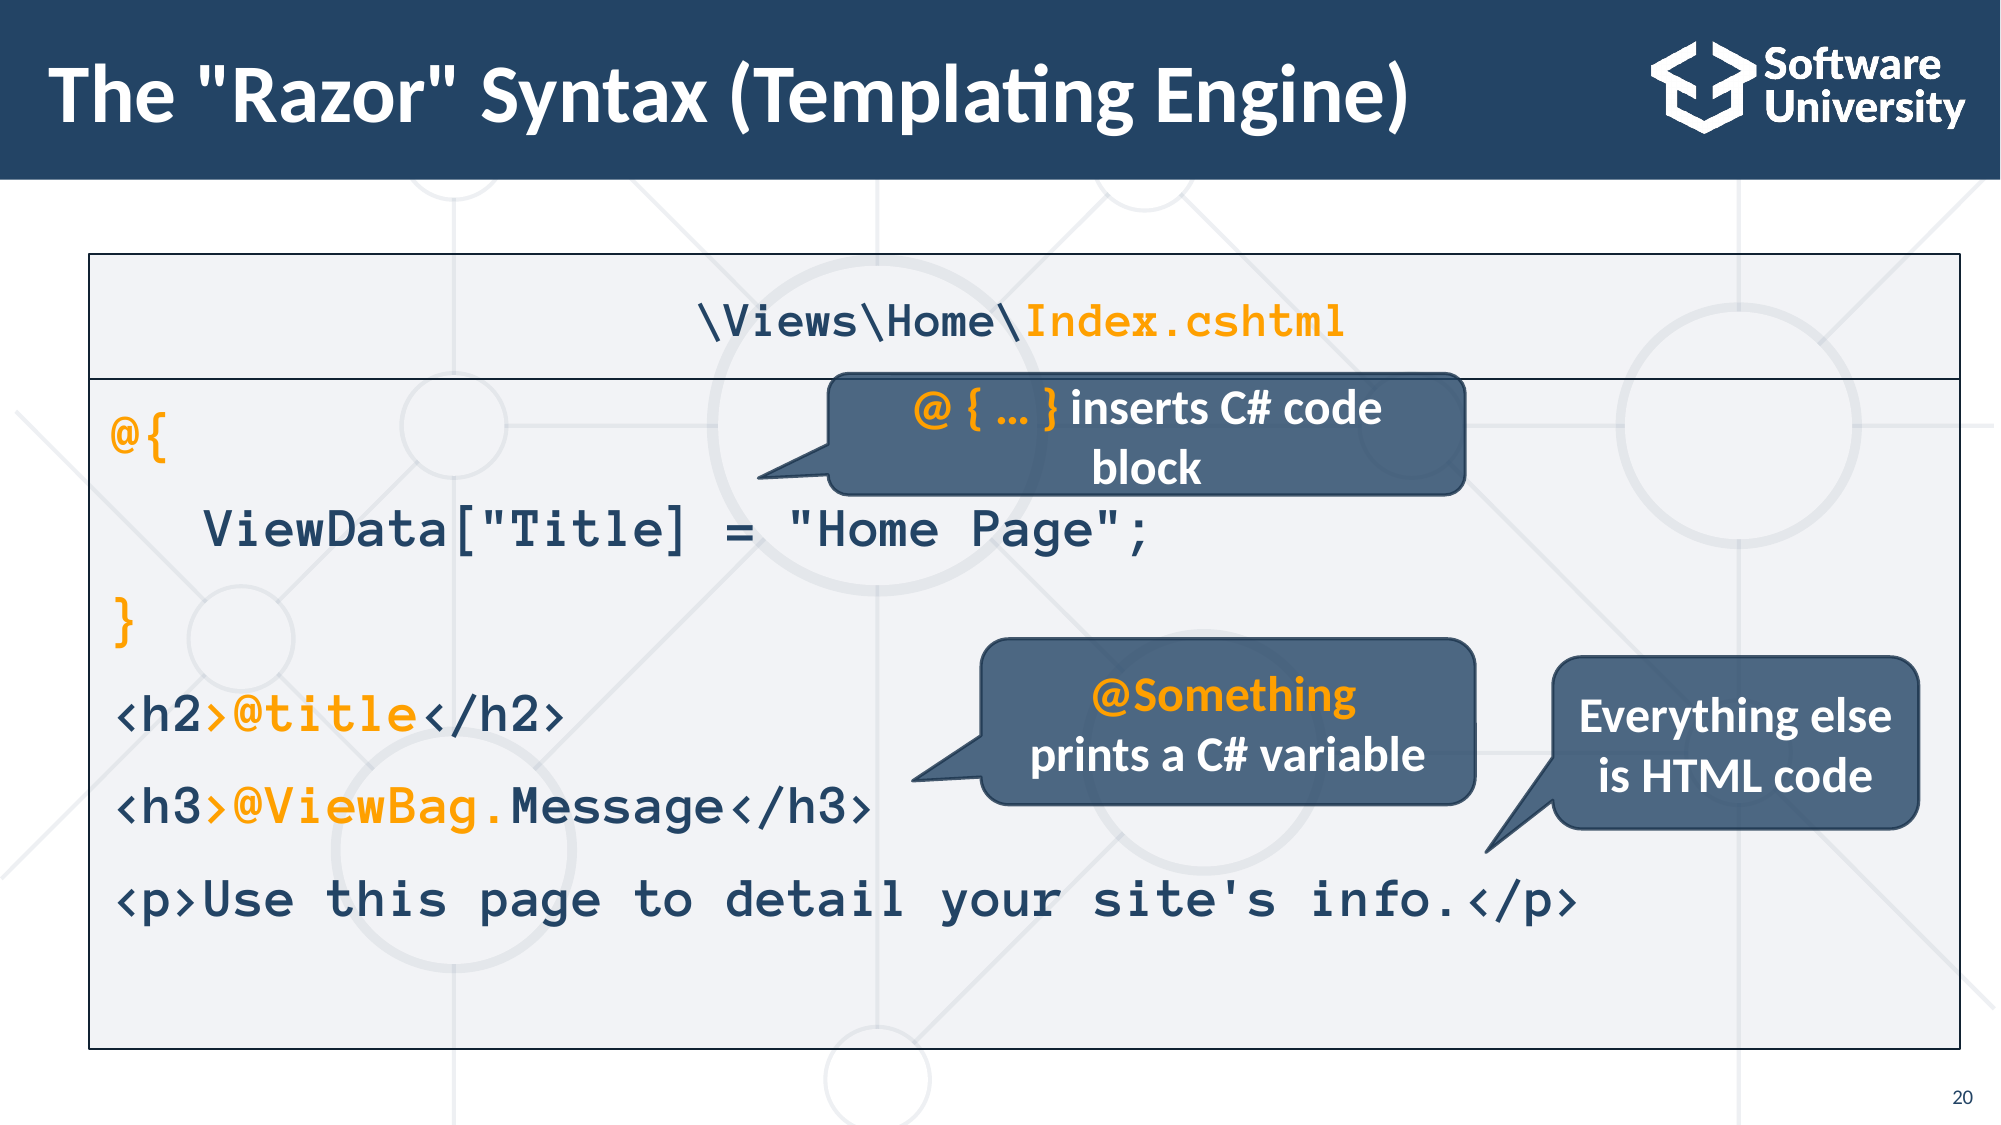

# The "Razor" Syntax (Templating Engine)
\Views\Home\Index.cshtml
@{
   ViewData["Title] = "Home Page";
}
<h2>@title</h2>
<h3>@ViewBag.Message</h3>
<p>Use this page to detail your site's info.</p>
@ { … } inserts C# code block
@Something
prints a C# variable
Everything else is HTML code
20